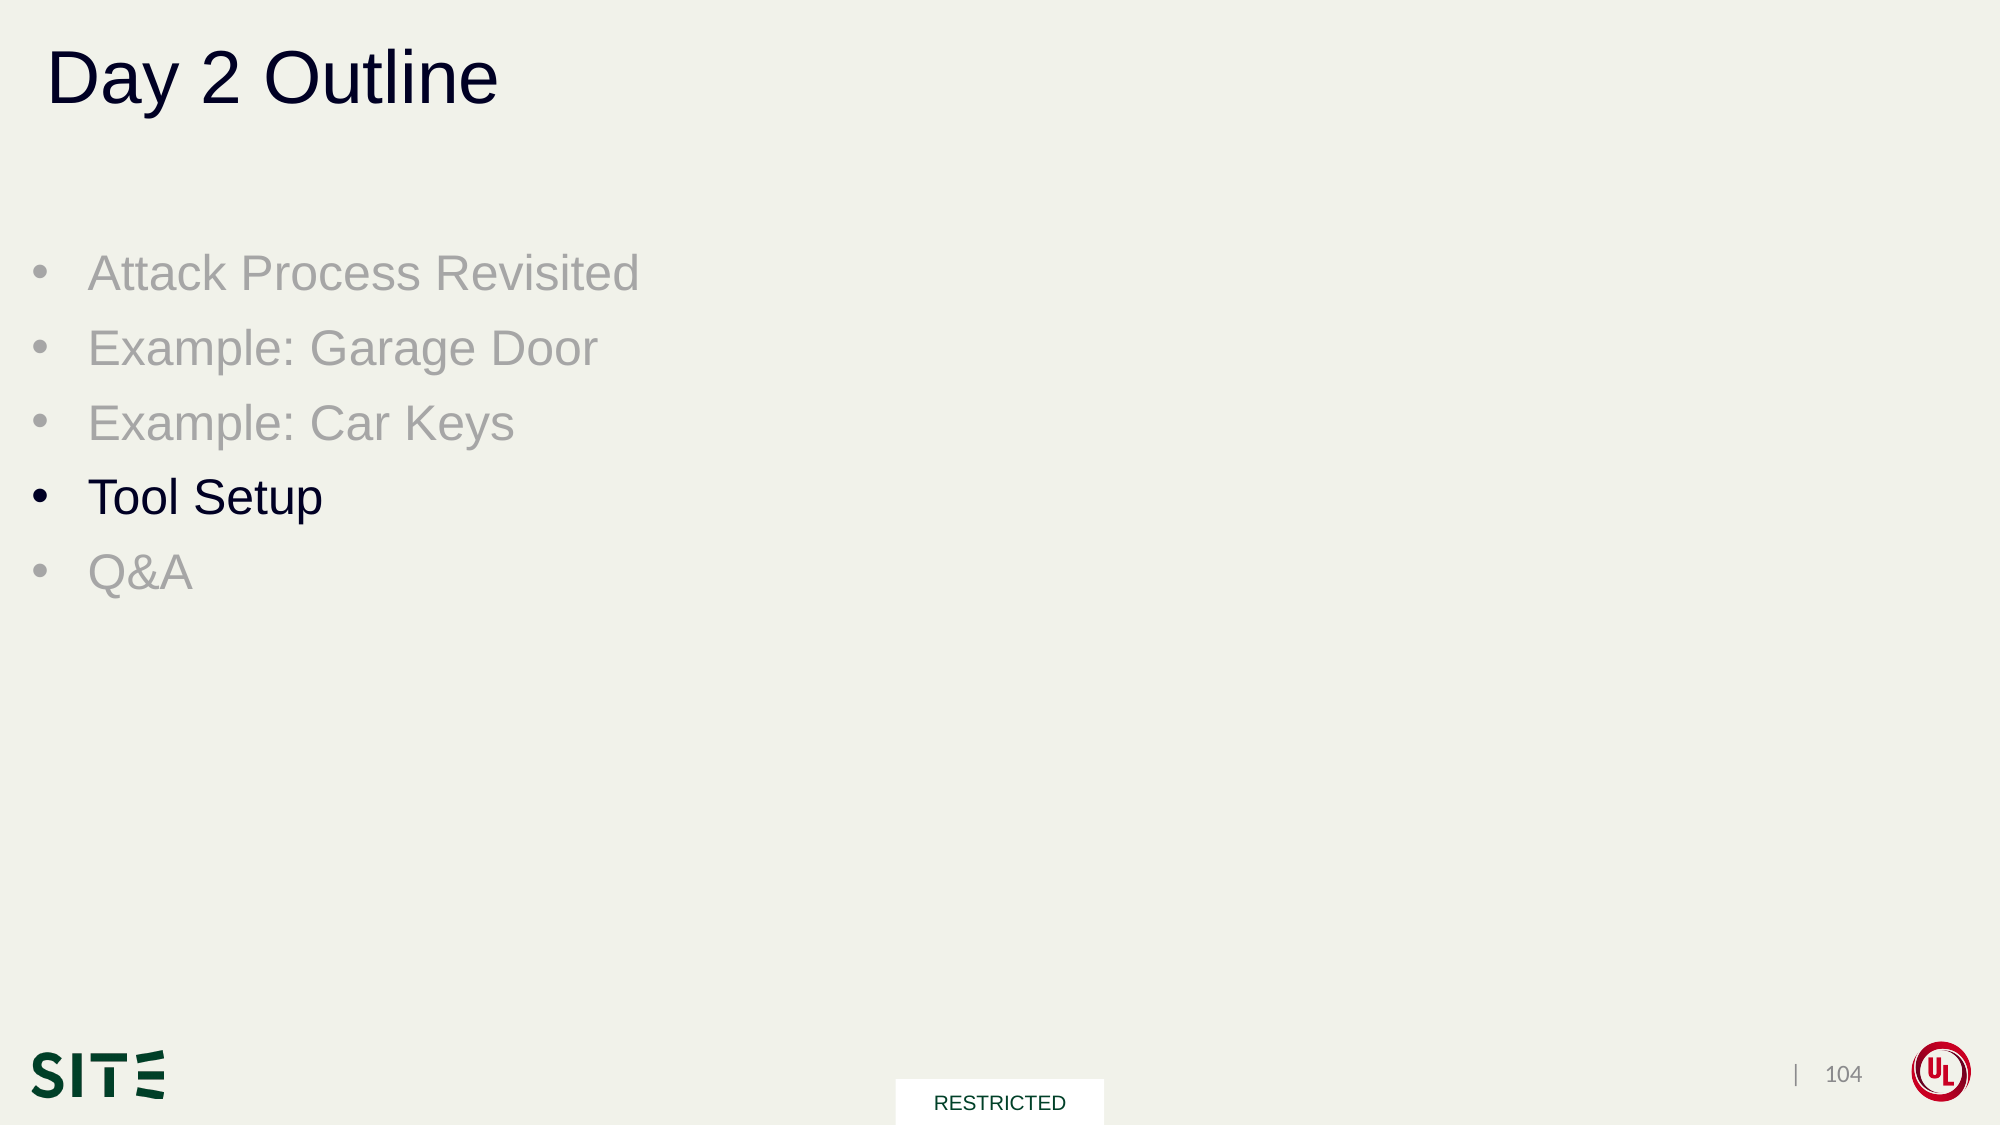

# Day 2 Outline

Attack Process Revisited
Example: Garage Door
Example: Car Keys
Tool Setup
Q&A

     |    104